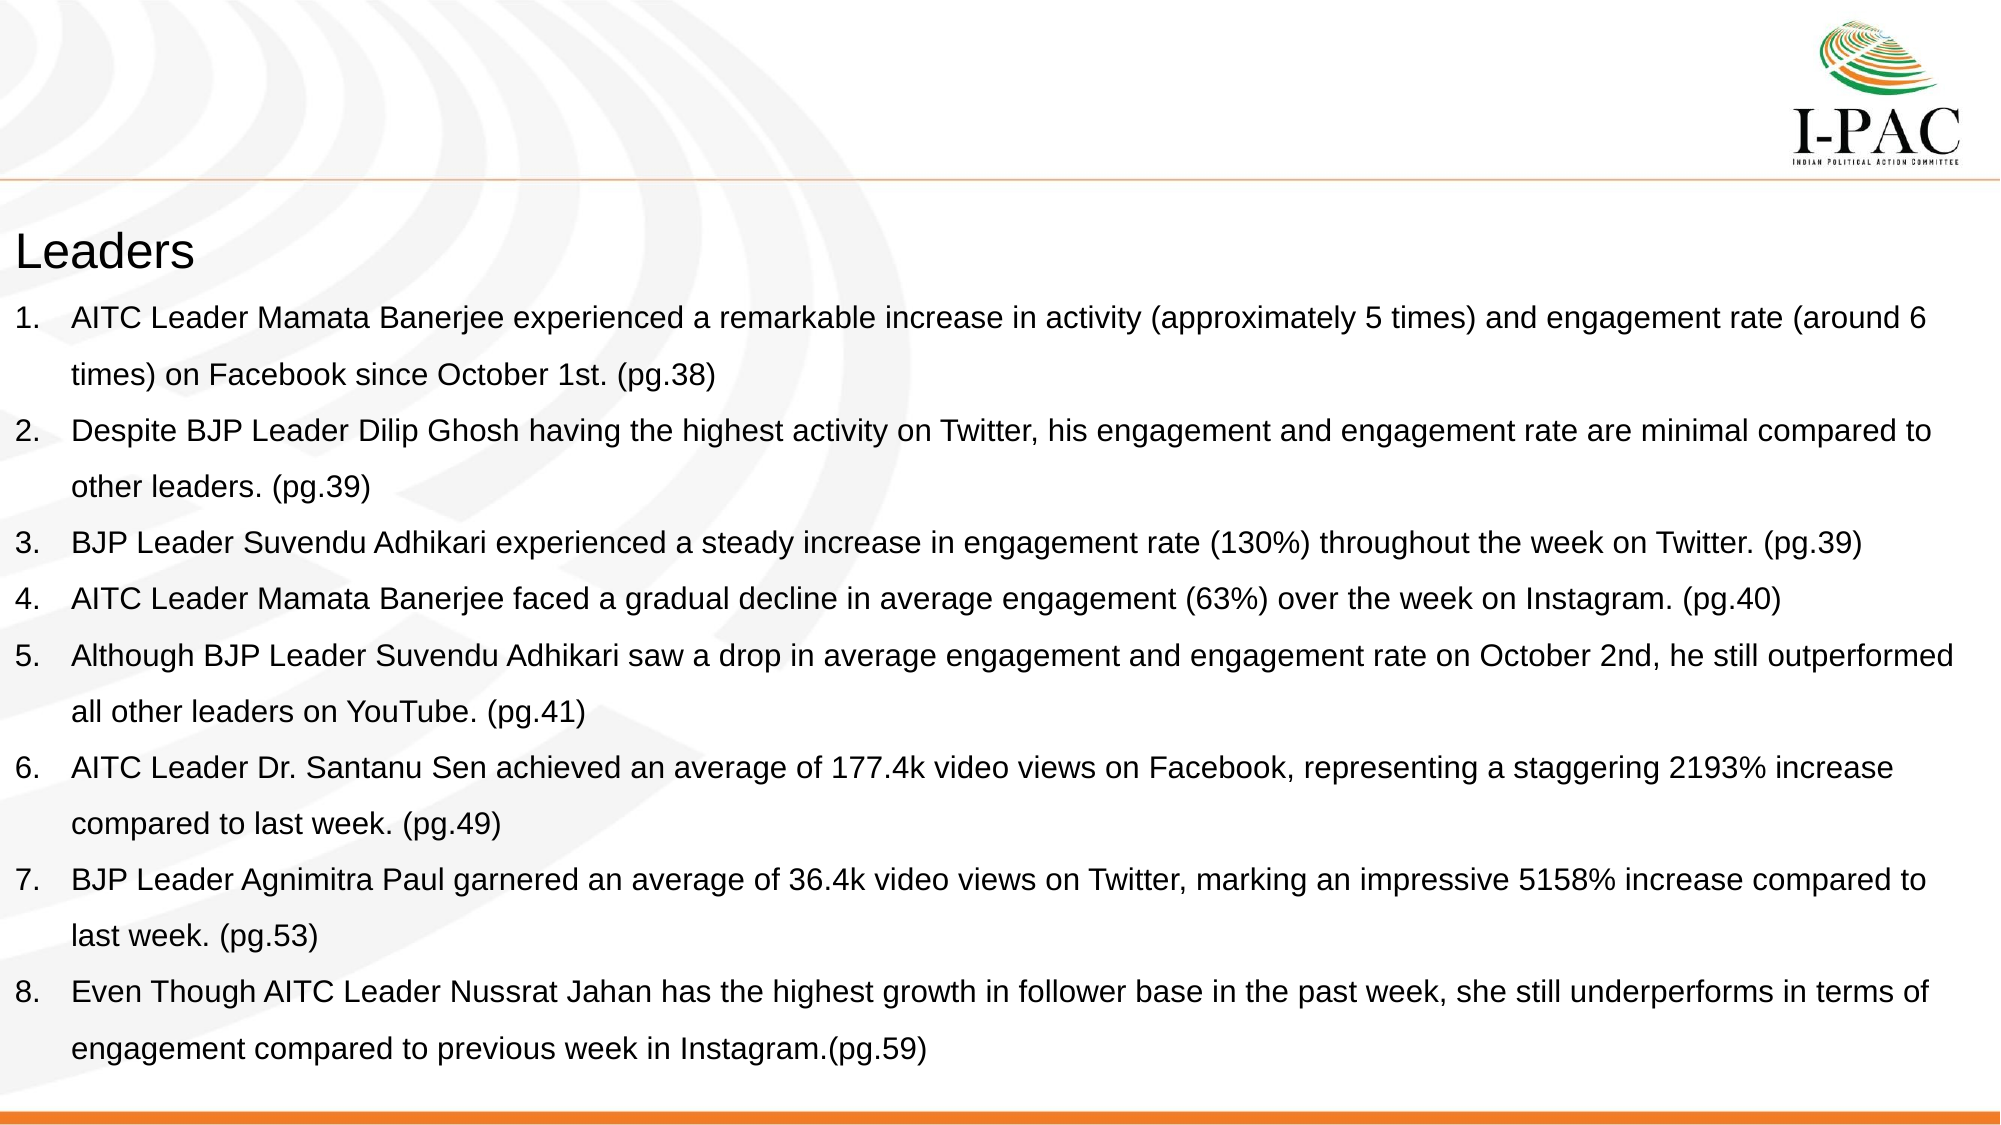

Leaders
AITC Leader Mamata Banerjee experienced a remarkable increase in activity (approximately 5 times) and engagement rate (around 6 times) on Facebook since October 1st. (pg.38)
Despite BJP Leader Dilip Ghosh having the highest activity on Twitter, his engagement and engagement rate are minimal compared to other leaders. (pg.39)
BJP Leader Suvendu Adhikari experienced a steady increase in engagement rate (130%) throughout the week on Twitter. (pg.39)
AITC Leader Mamata Banerjee faced a gradual decline in average engagement (63%) over the week on Instagram. (pg.40)
Although BJP Leader Suvendu Adhikari saw a drop in average engagement and engagement rate on October 2nd, he still outperformed all other leaders on YouTube. (pg.41)
AITC Leader Dr. Santanu Sen achieved an average of 177.4k video views on Facebook, representing a staggering 2193% increase compared to last week. (pg.49)
BJP Leader Agnimitra Paul garnered an average of 36.4k video views on Twitter, marking an impressive 5158% increase compared to last week. (pg.53)
Even Though AITC Leader Nussrat Jahan has the highest growth in follower base in the past week, she still underperforms in terms of engagement compared to previous week in Instagram.(pg.59)